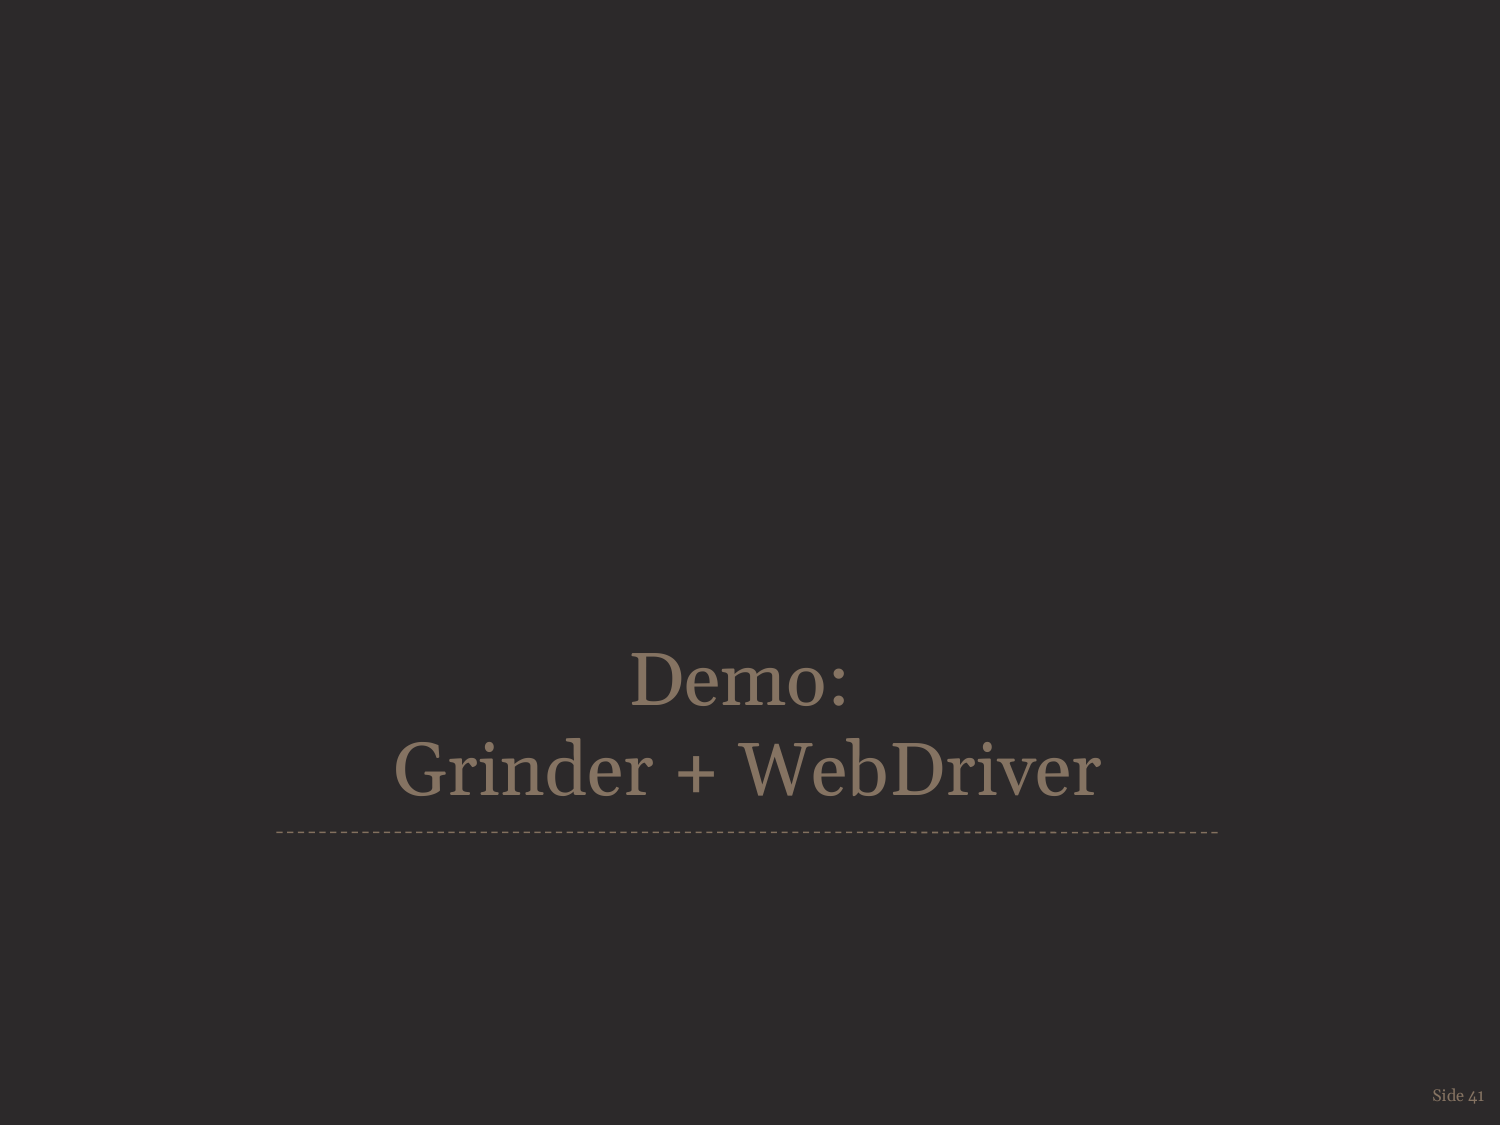

# Demo: Grinder + WebDriver
Side 41